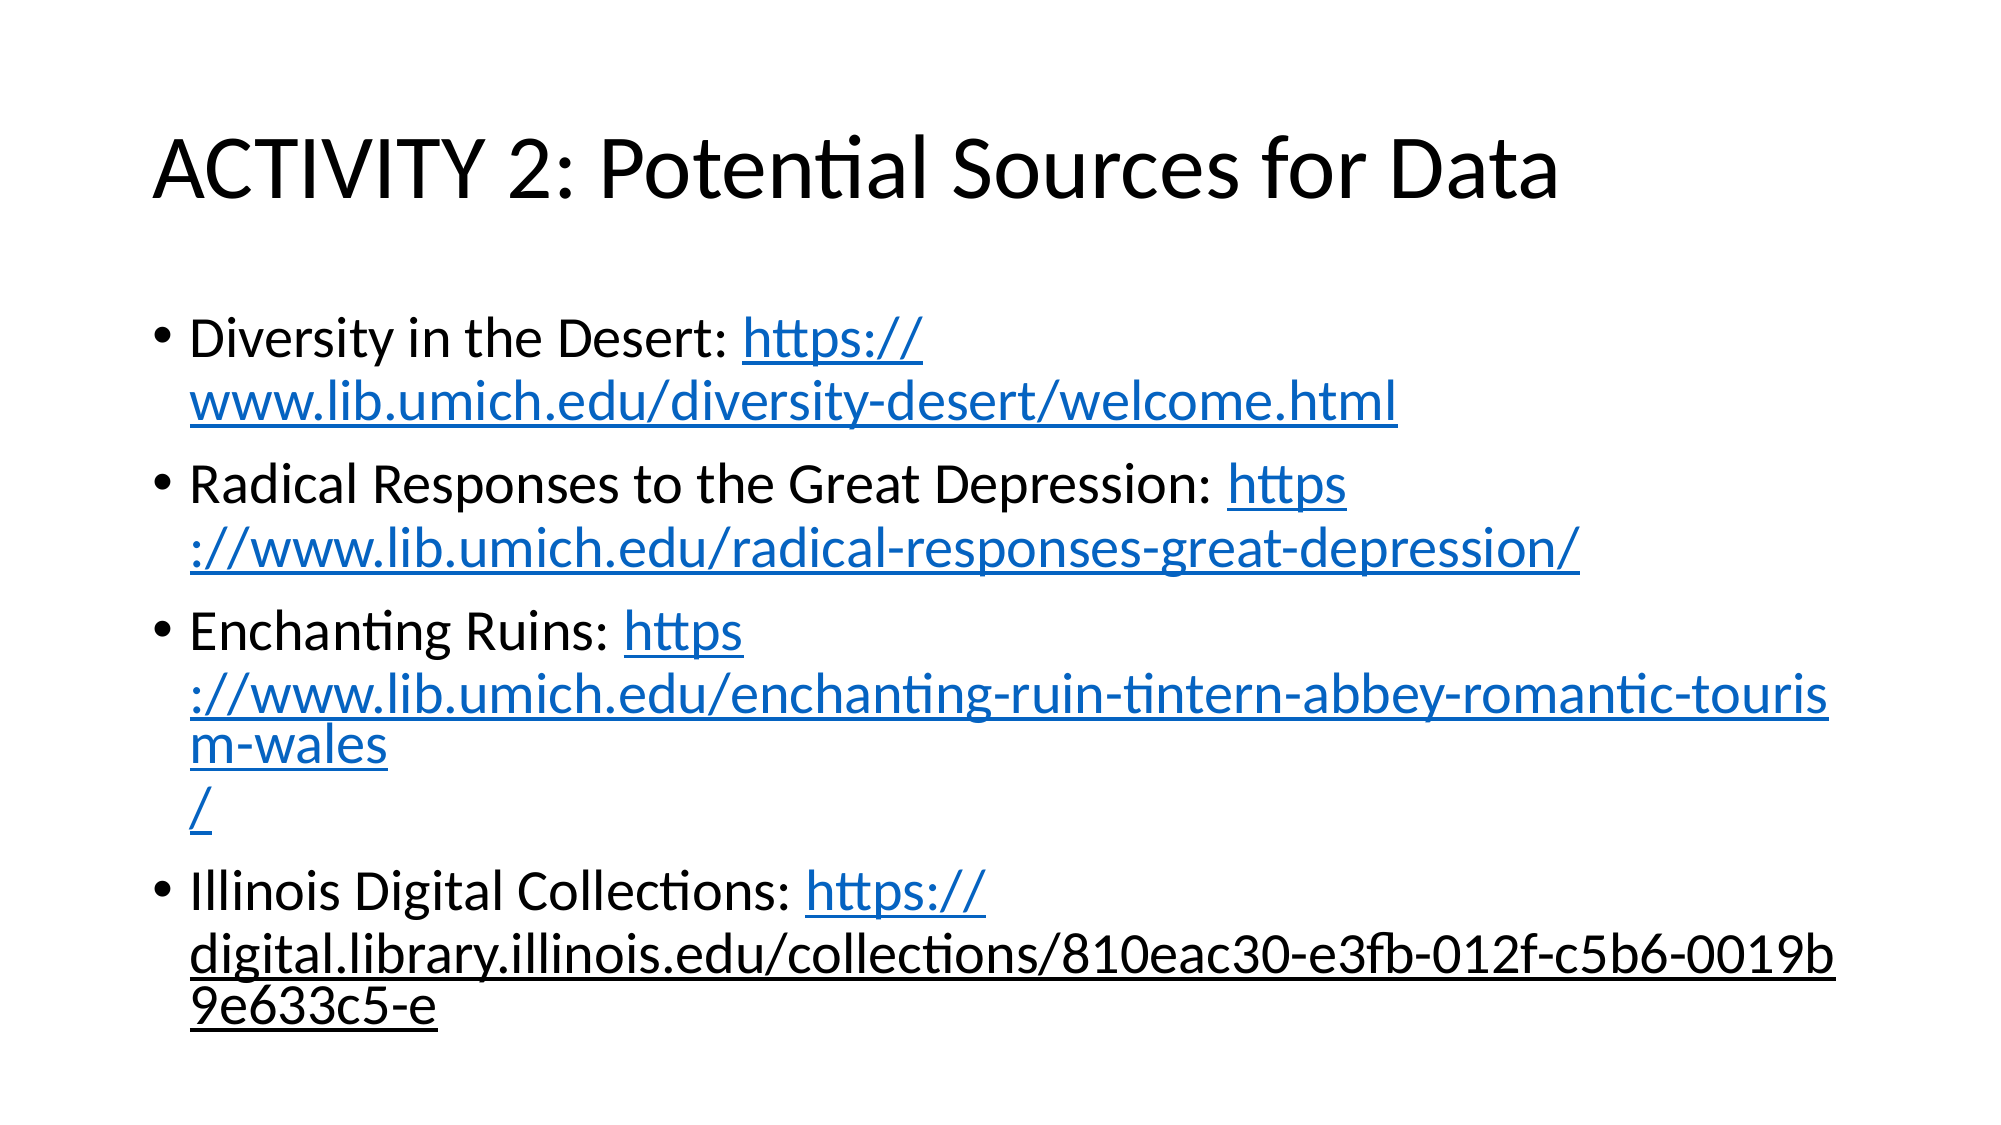

# ACTIVITY 2: Potential Sources for Data
Diversity in the Desert: https://www.lib.umich.edu/diversity-desert/welcome.html
Radical Responses to the Great Depression: https://www.lib.umich.edu/radical-responses-great-depression/
Enchanting Ruins: https://www.lib.umich.edu/enchanting-ruin-tintern-abbey-romantic-tourism-wales/
Illinois Digital Collections: https://digital.library.illinois.edu/collections/810eac30-e3fb-012f-c5b6-0019b9e633c5-e